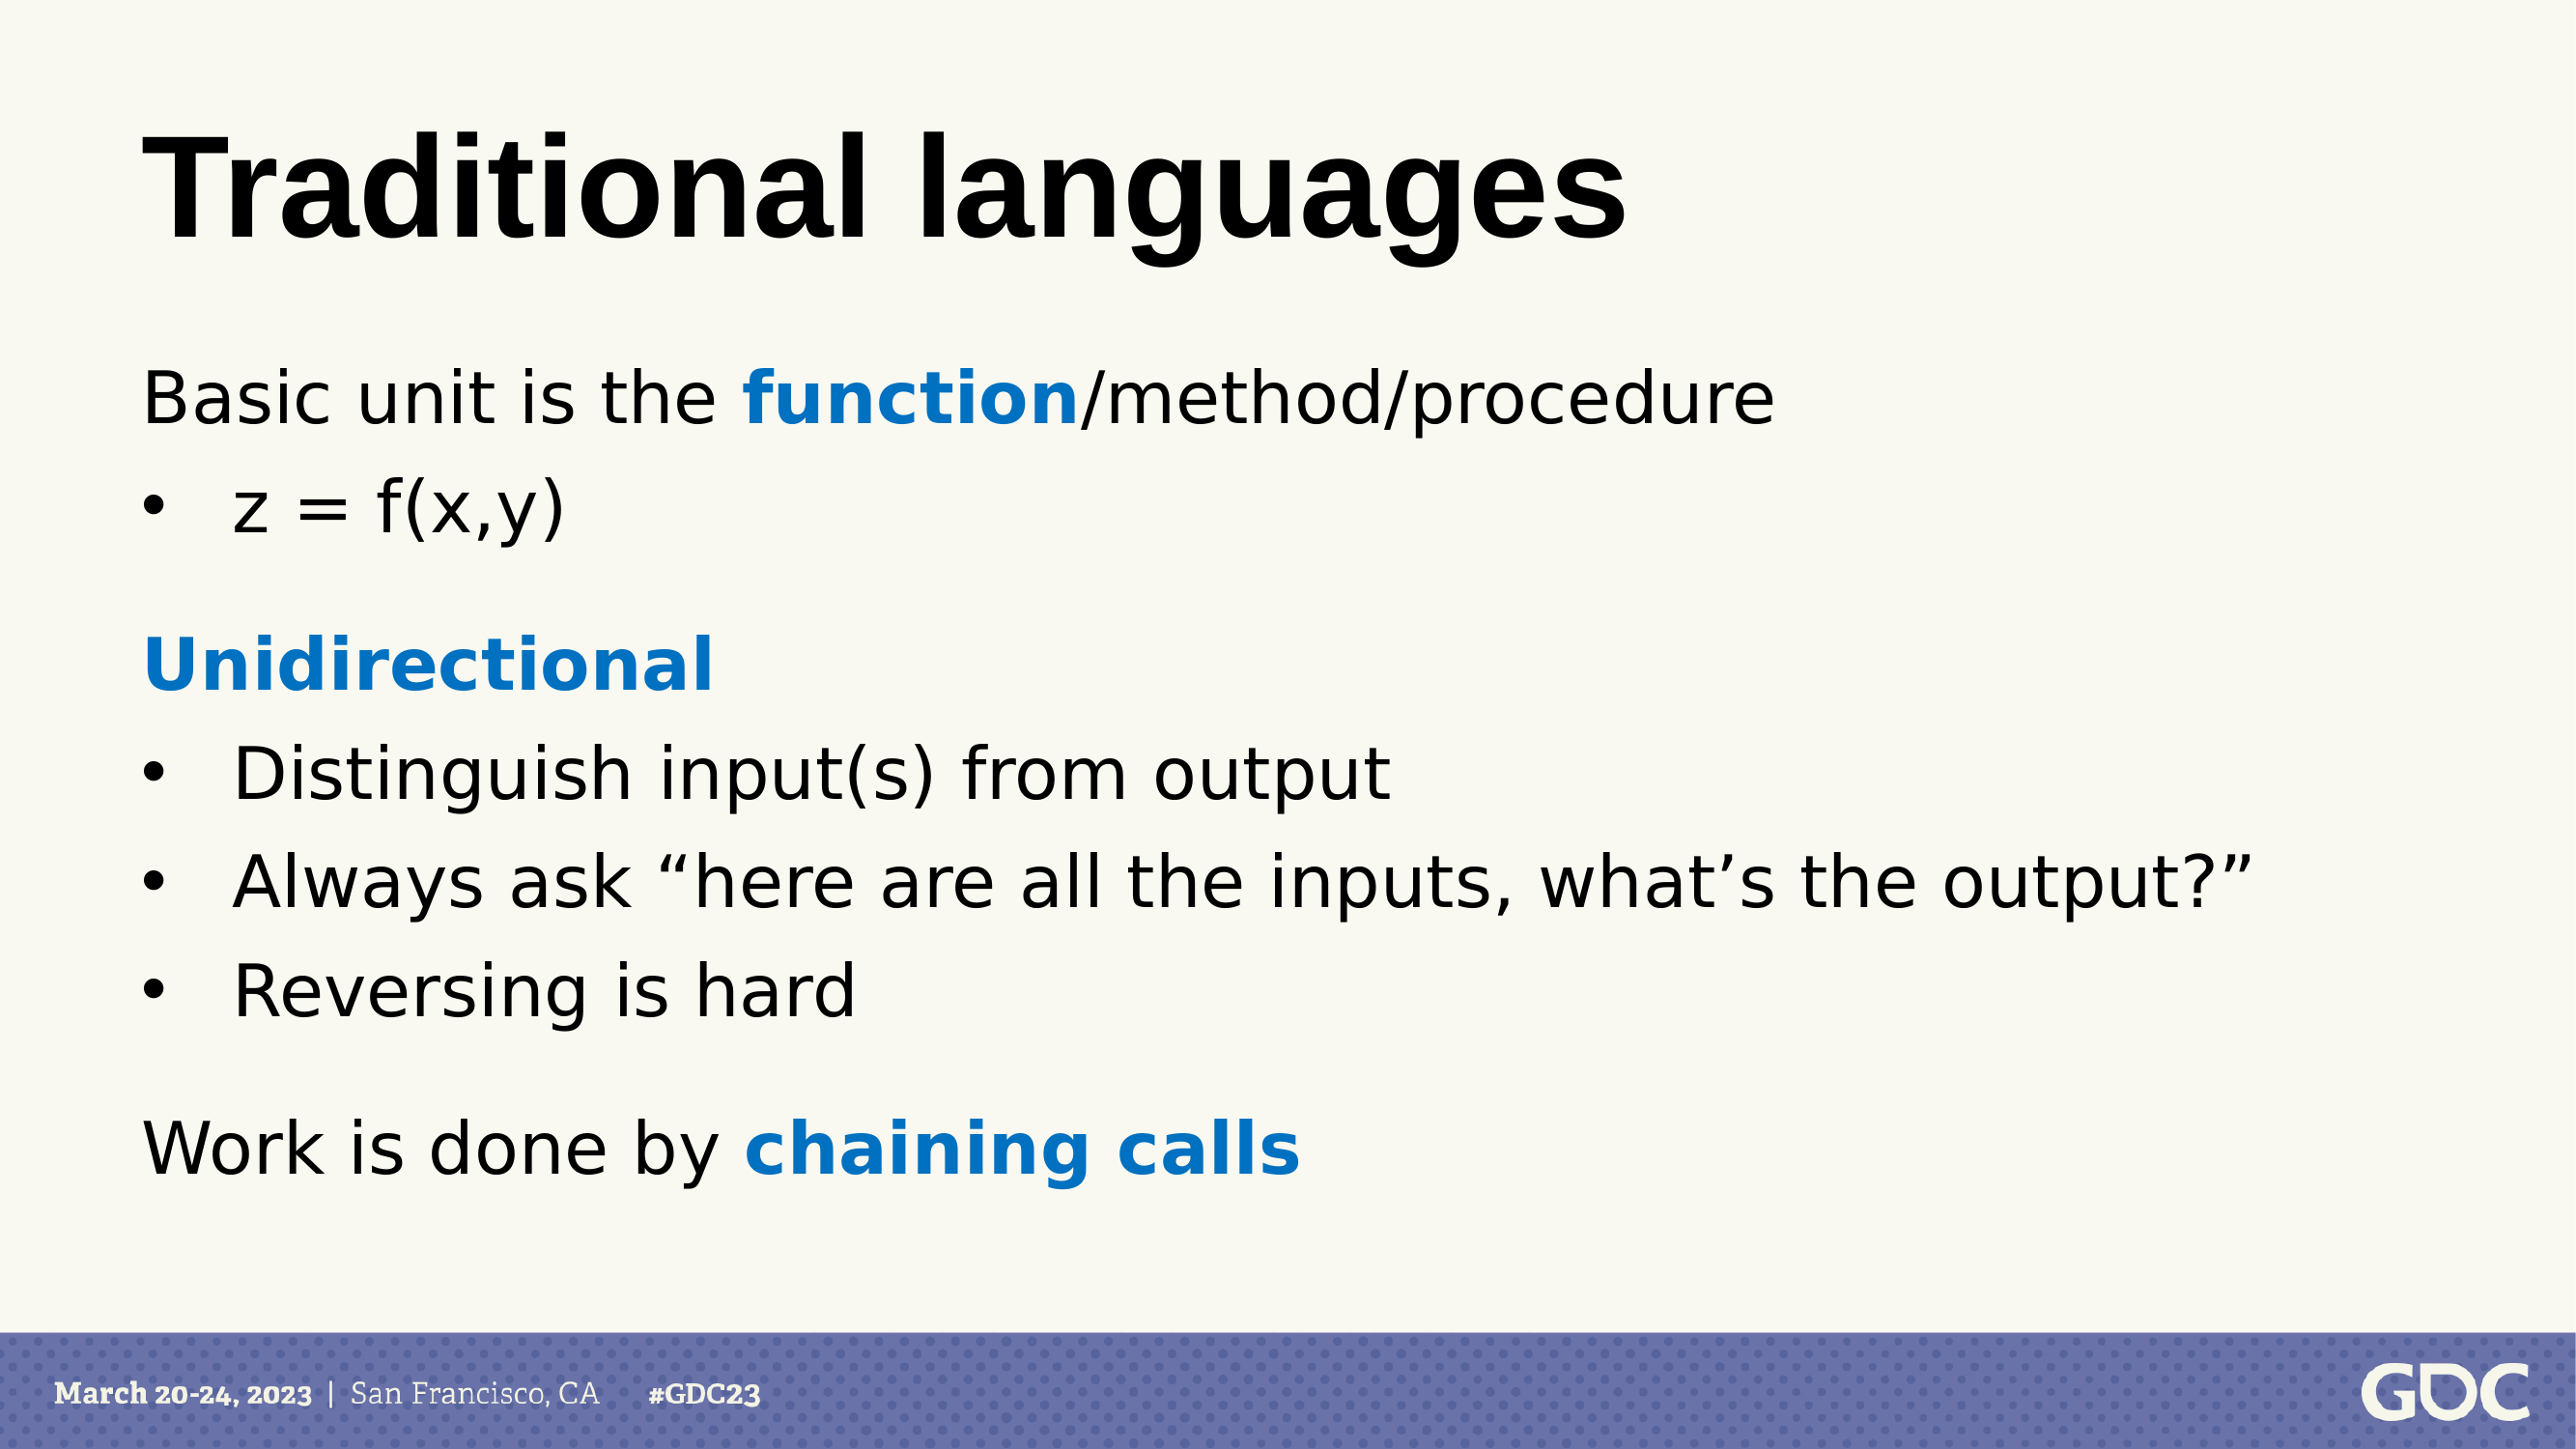

# Traditional languages
Basic unit is the function/method/procedure
z = f(x,y)
Unidirectional
Distinguish input(s) from output
Always ask “here are all the inputs, what’s the output?”
Reversing is hard
Work is done by chaining calls